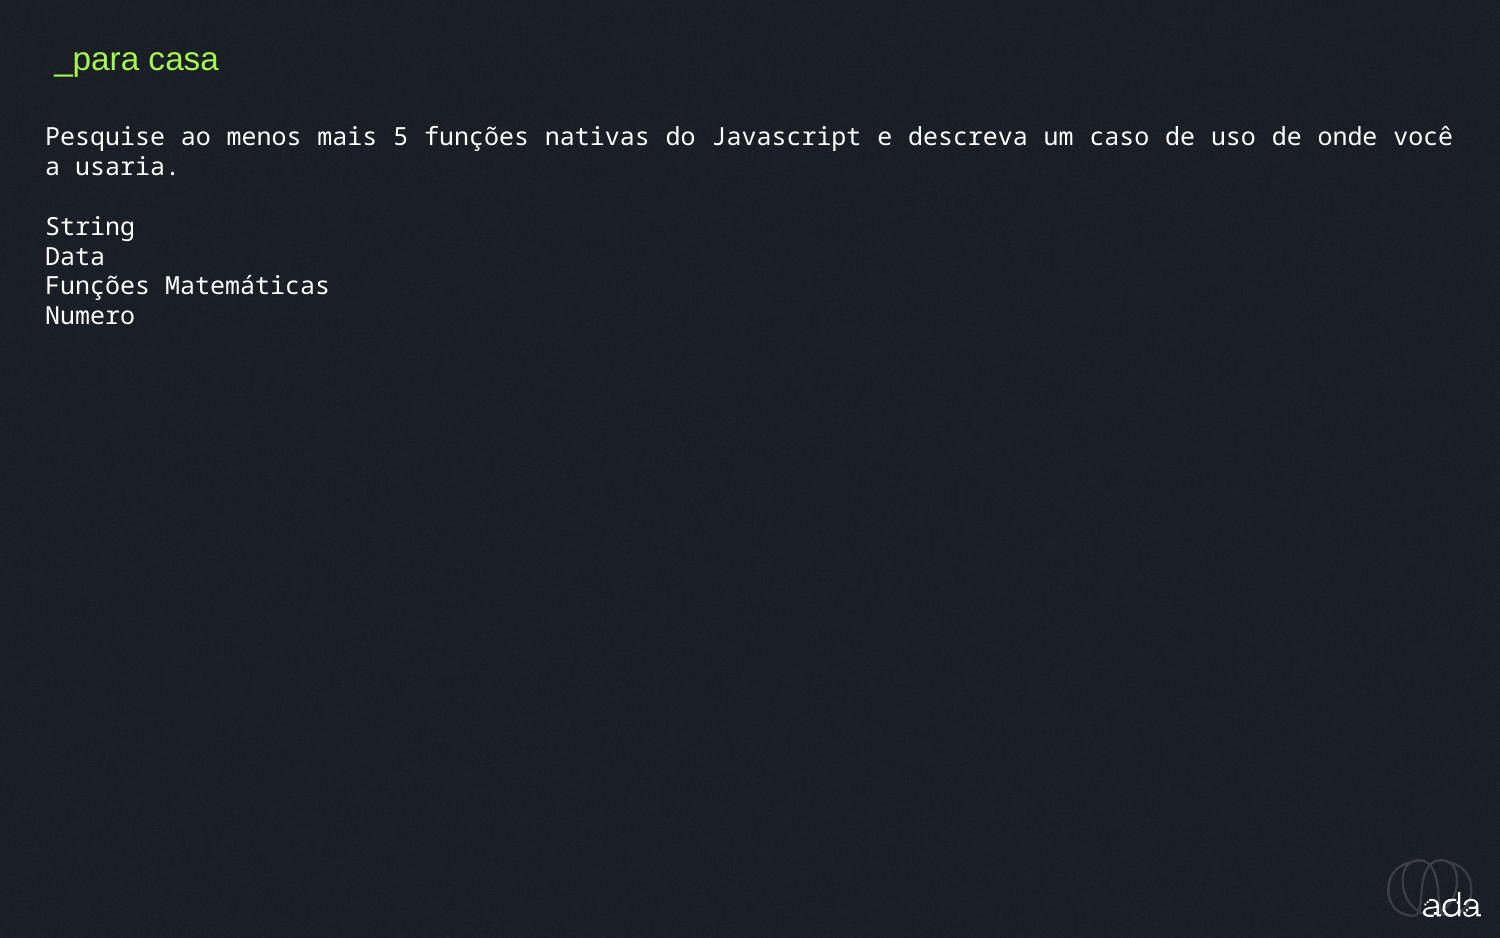

_para casa
Pesquise ao menos mais 5 funções nativas do Javascript e descreva um caso de uso de onde você a usaria.
String
Data
Funções Matemáticas
Numero